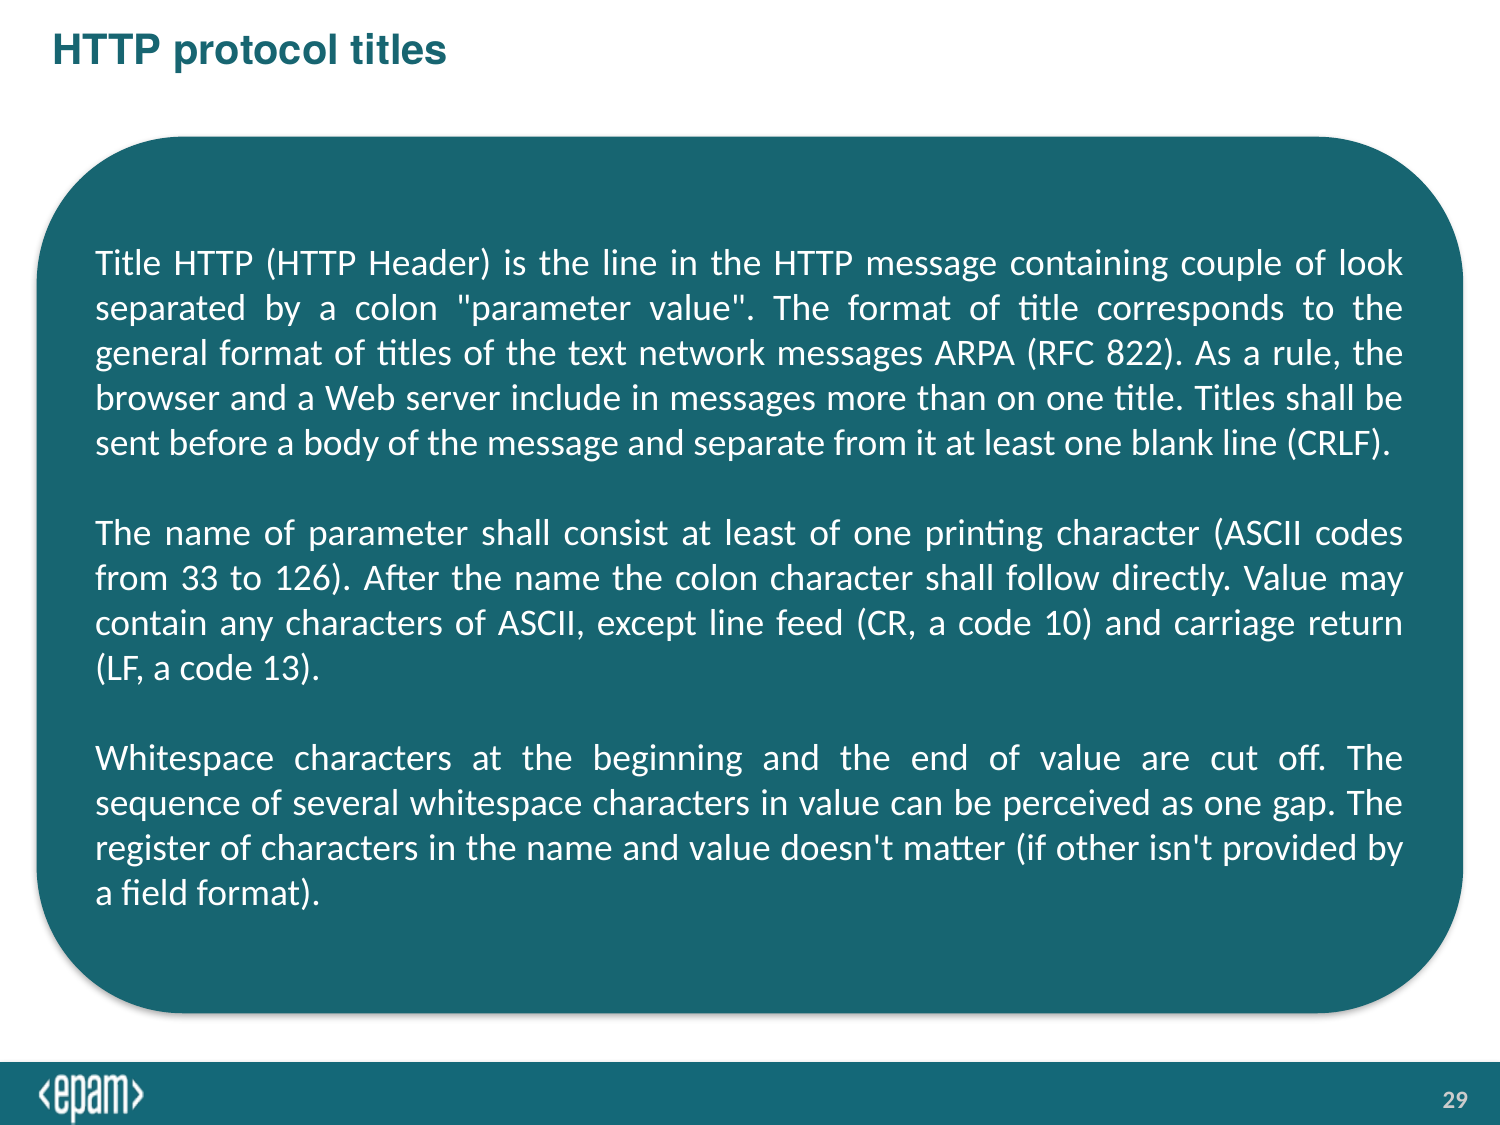

# HTTP protocol titles
Title HTTP (HTTP Header) is the line in the HTTP message containing couple of look separated by a colon "parameter value". The format of title corresponds to the general format of titles of the text network messages ARPA (RFC 822). As a rule, the browser and a Web server include in messages more than on one title. Titles shall be sent before a body of the message and separate from it at least one blank line (CRLF).

The name of parameter shall consist at least of one printing character (ASCII codes from 33 to 126). After the name the colon character shall follow directly. Value may contain any characters of ASCII, except line feed (CR, a code 10) and carriage return (LF, a code 13).

Whitespace characters at the beginning and the end of value are cut off. The sequence of several whitespace characters in value can be perceived as one gap. The register of characters in the name and value doesn't matter (if other isn't provided by a field format).